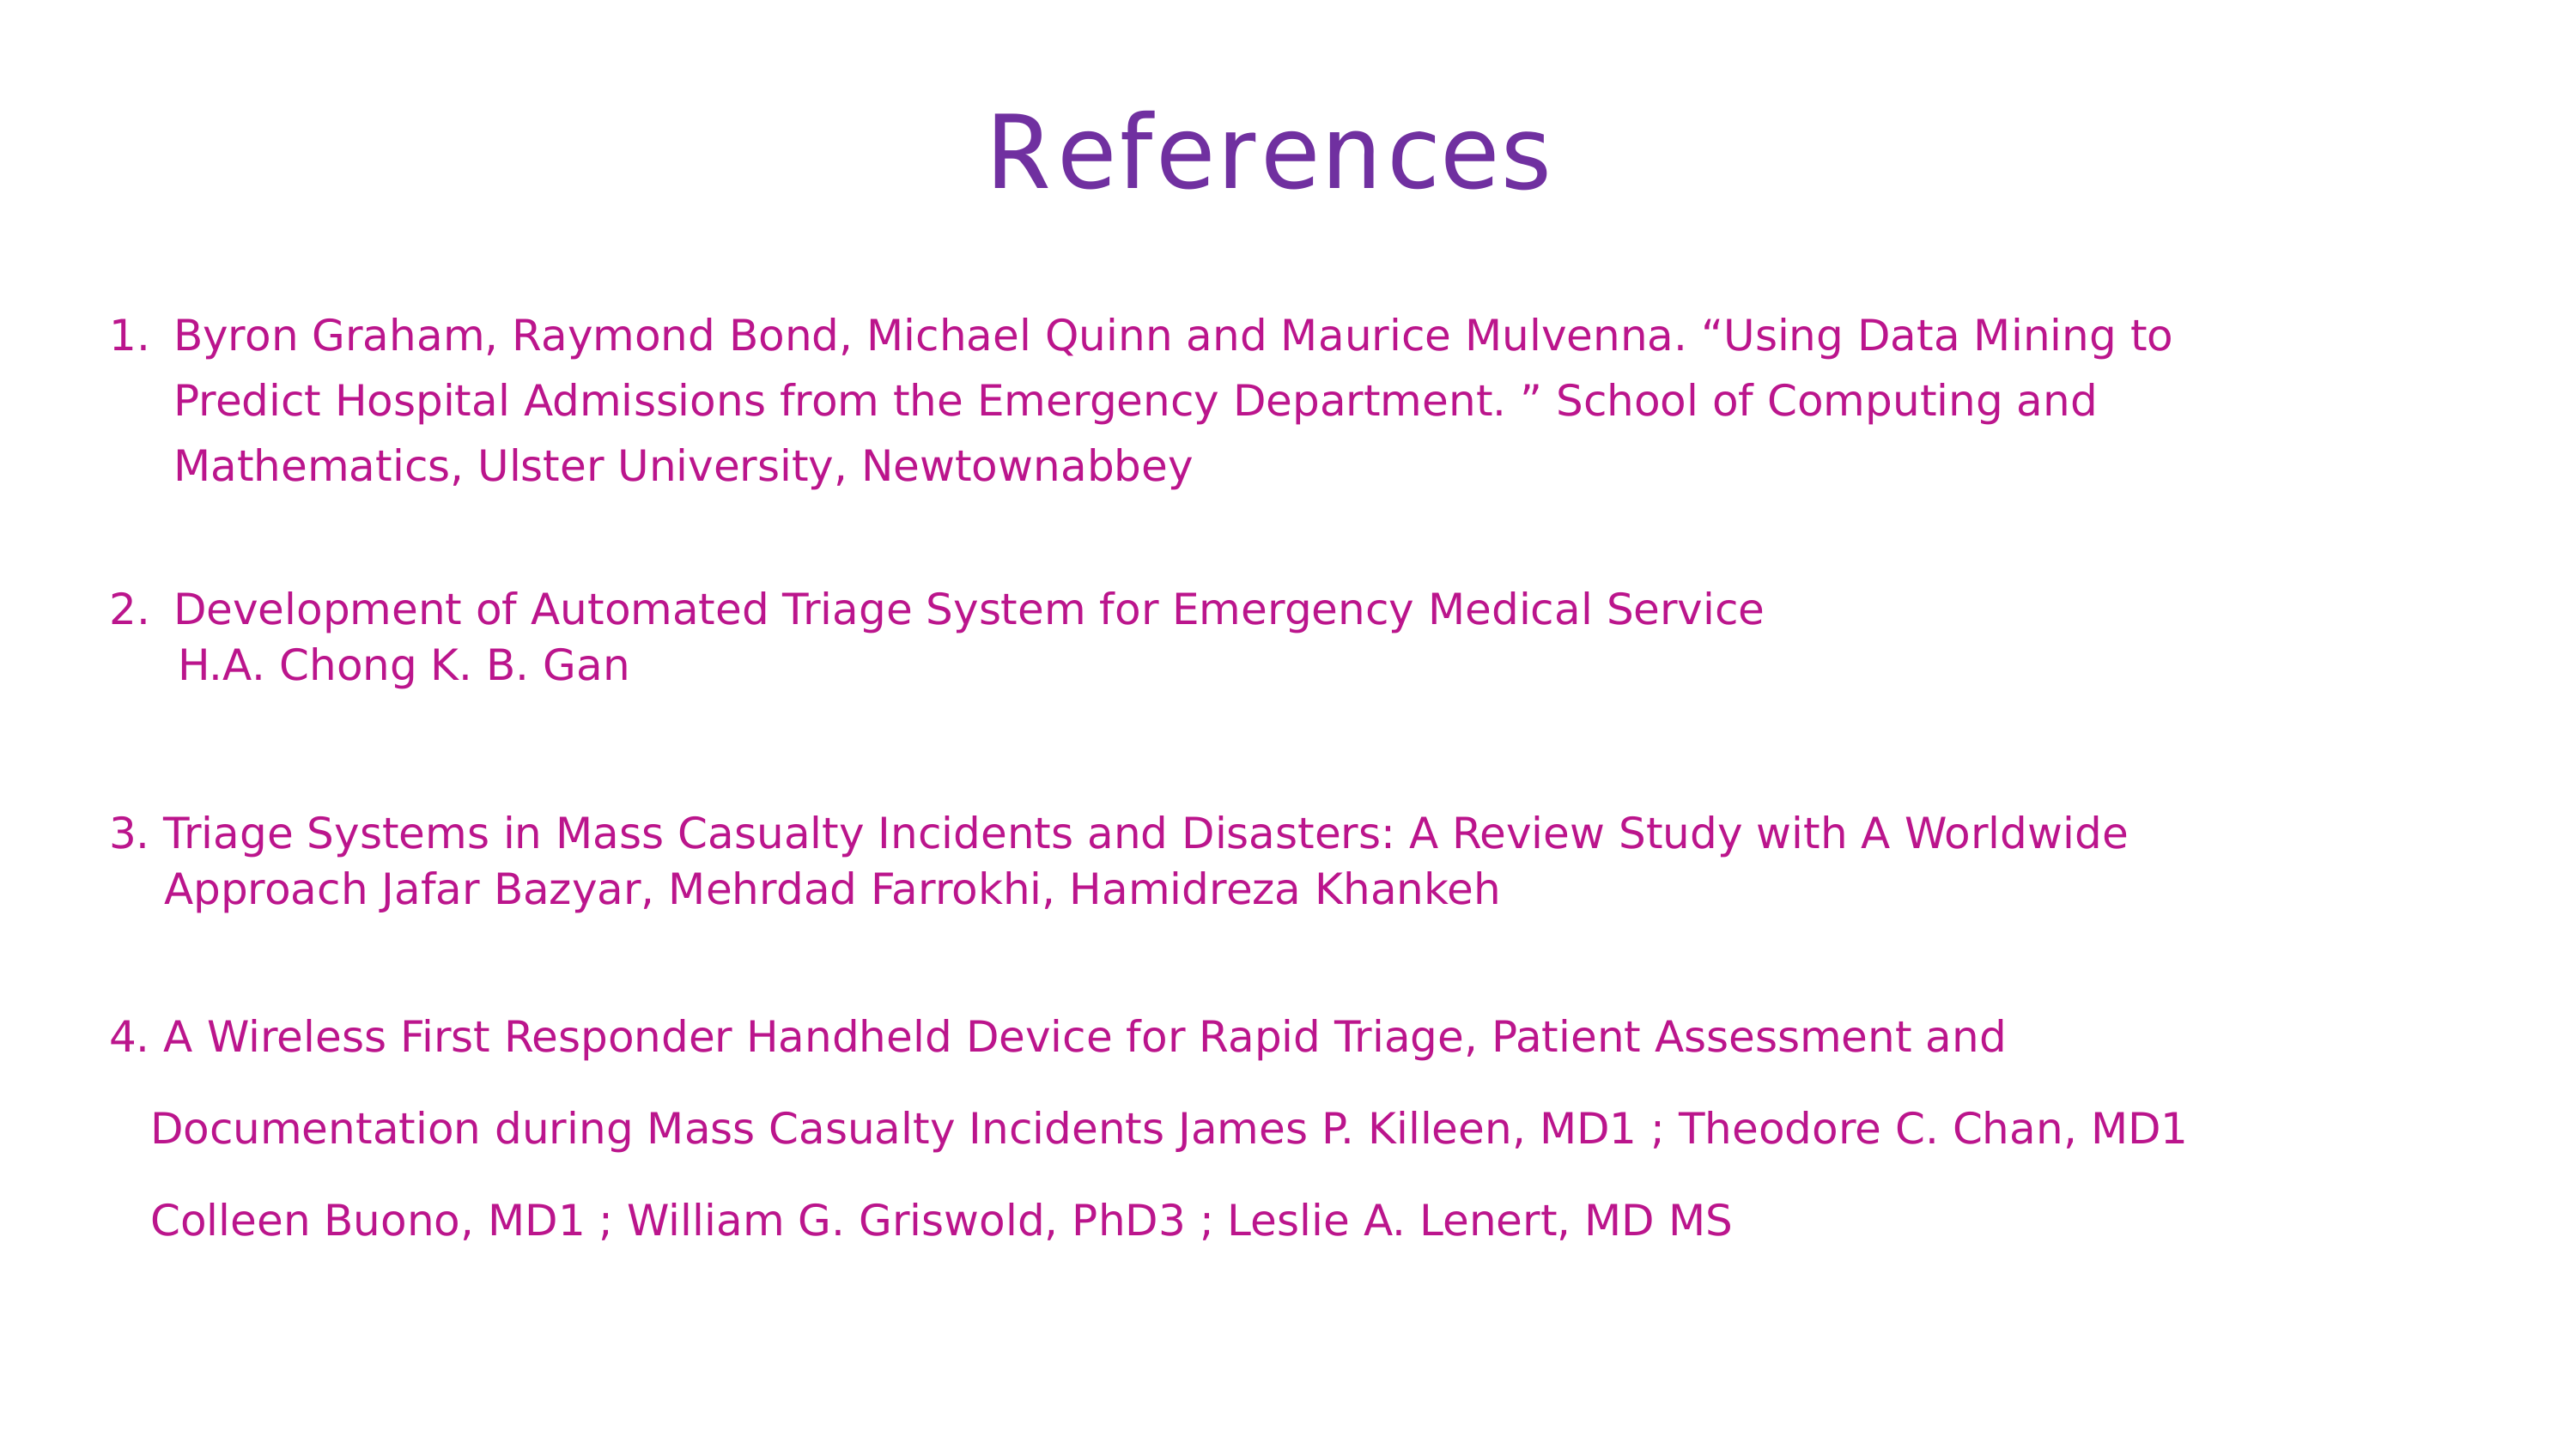

References
Byron Graham, Raymond Bond, Michael Quinn and Maurice Mulvenna. “Using Data Mining to Predict Hospital Admissions from the Emergency Department. ” School of Computing and Mathematics, Ulster University, Newtownabbey

Development of Automated Triage System for Emergency Medical Service
     H.A. Chong K. B. Gan

3. Triage Systems in Mass Casualty Incidents and Disasters: A Review Study with A Worldwide
    Approach Jafar Bazyar, Mehrdad Farrokhi, Hamidreza Khankeh

4. A Wireless First Responder Handheld Device for Rapid Triage, Patient Assessment and
   Documentation during Mass Casualty Incidents James P. Killeen, MD1 ; Theodore C. Chan, MD1
   Colleen Buono, MD1 ; William G. Griswold, PhD3 ; Leslie A. Lenert, MD MS